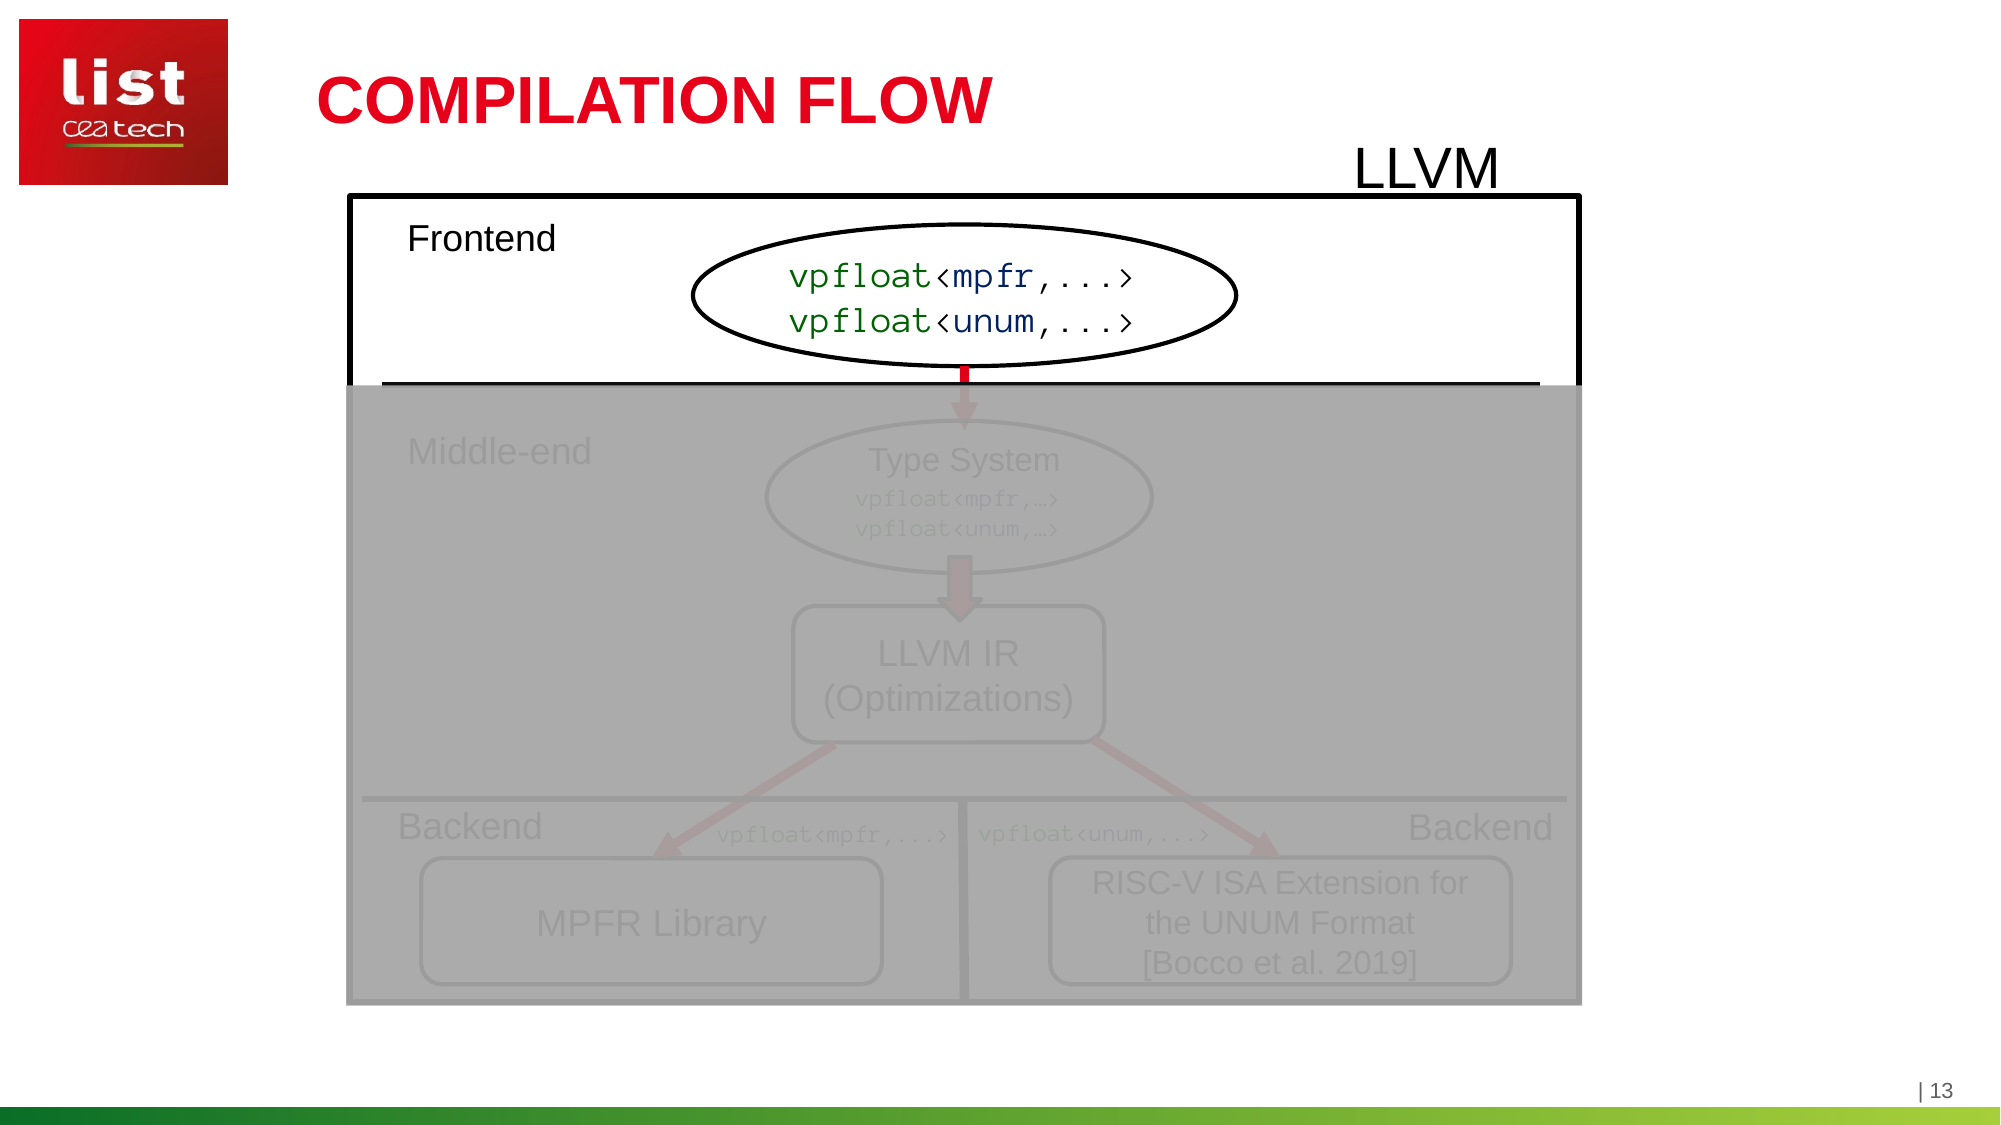

Compilation flow
LLVM

Frontend
vpfloat<mpfr,...>
vpfloat<unum,...>

Middle-end

vpfloat<mpfr,…>
vpfloat<unum,…>
Type System

LLVM IR
(Optimizations)
Backend
Backend
vpfloat<unum,...>
vpfloat<mpfr,...>
RISC-V ISA Extension for the UNUM Format
[Bocco et al. 2019]
MPFR Library